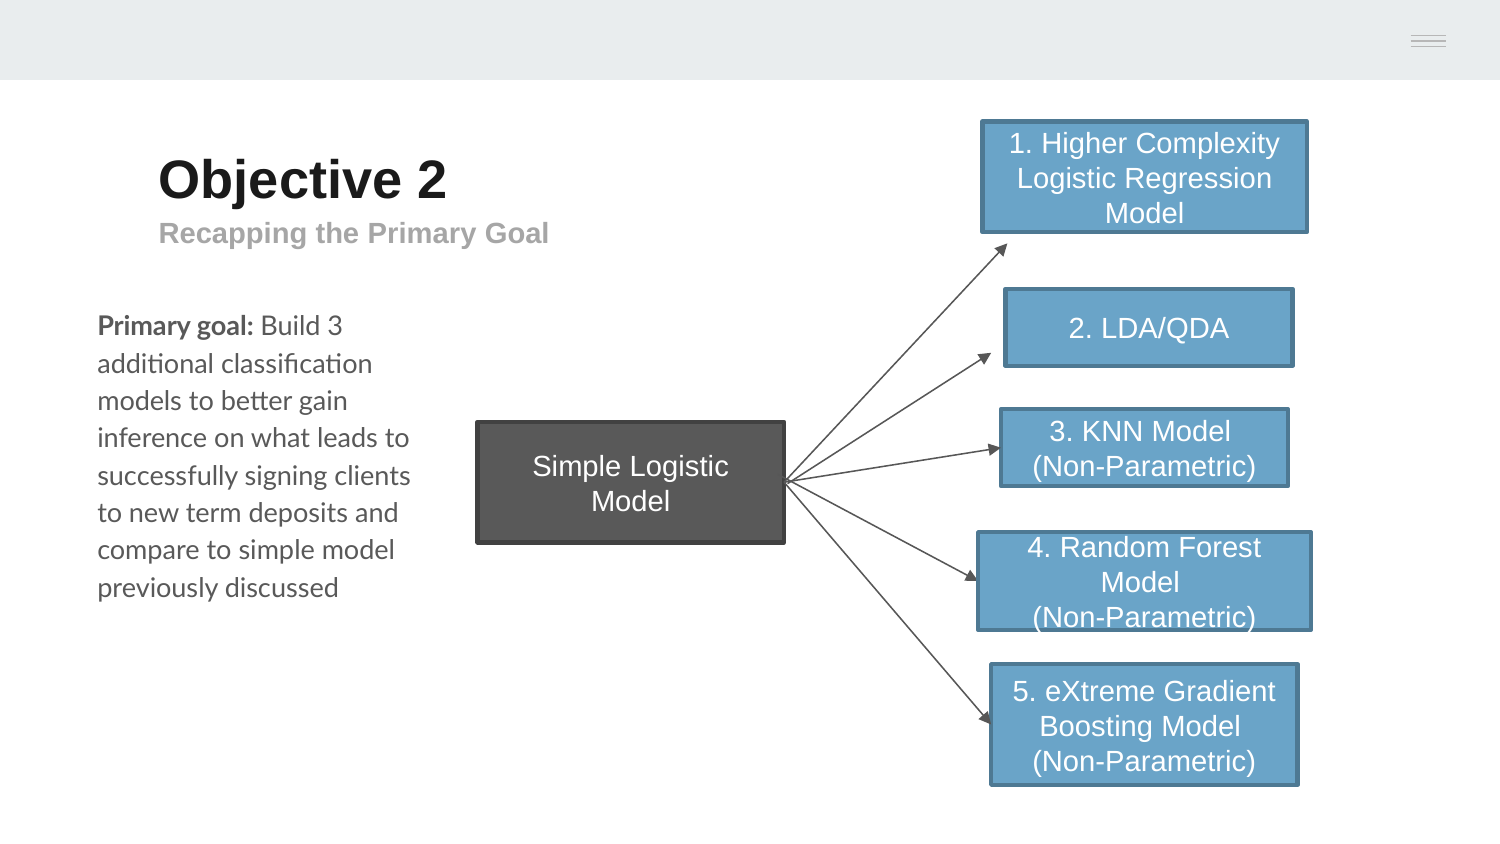

Objective 2
Recapping the Primary Goal
1. Higher Complexity Logistic Regression Model
2. LDA/QDA
Primary goal: Build 3 additional classification models to better gain inference on what leads to successfully signing clients to new term deposits and compare to simple model previously discussed

3. KNN Model
(Non-Parametric)
Simple Logistic Model
4. Random Forest Model
(Non-Parametric)
5. eXtreme Gradient Boosting Model
(Non-Parametric)